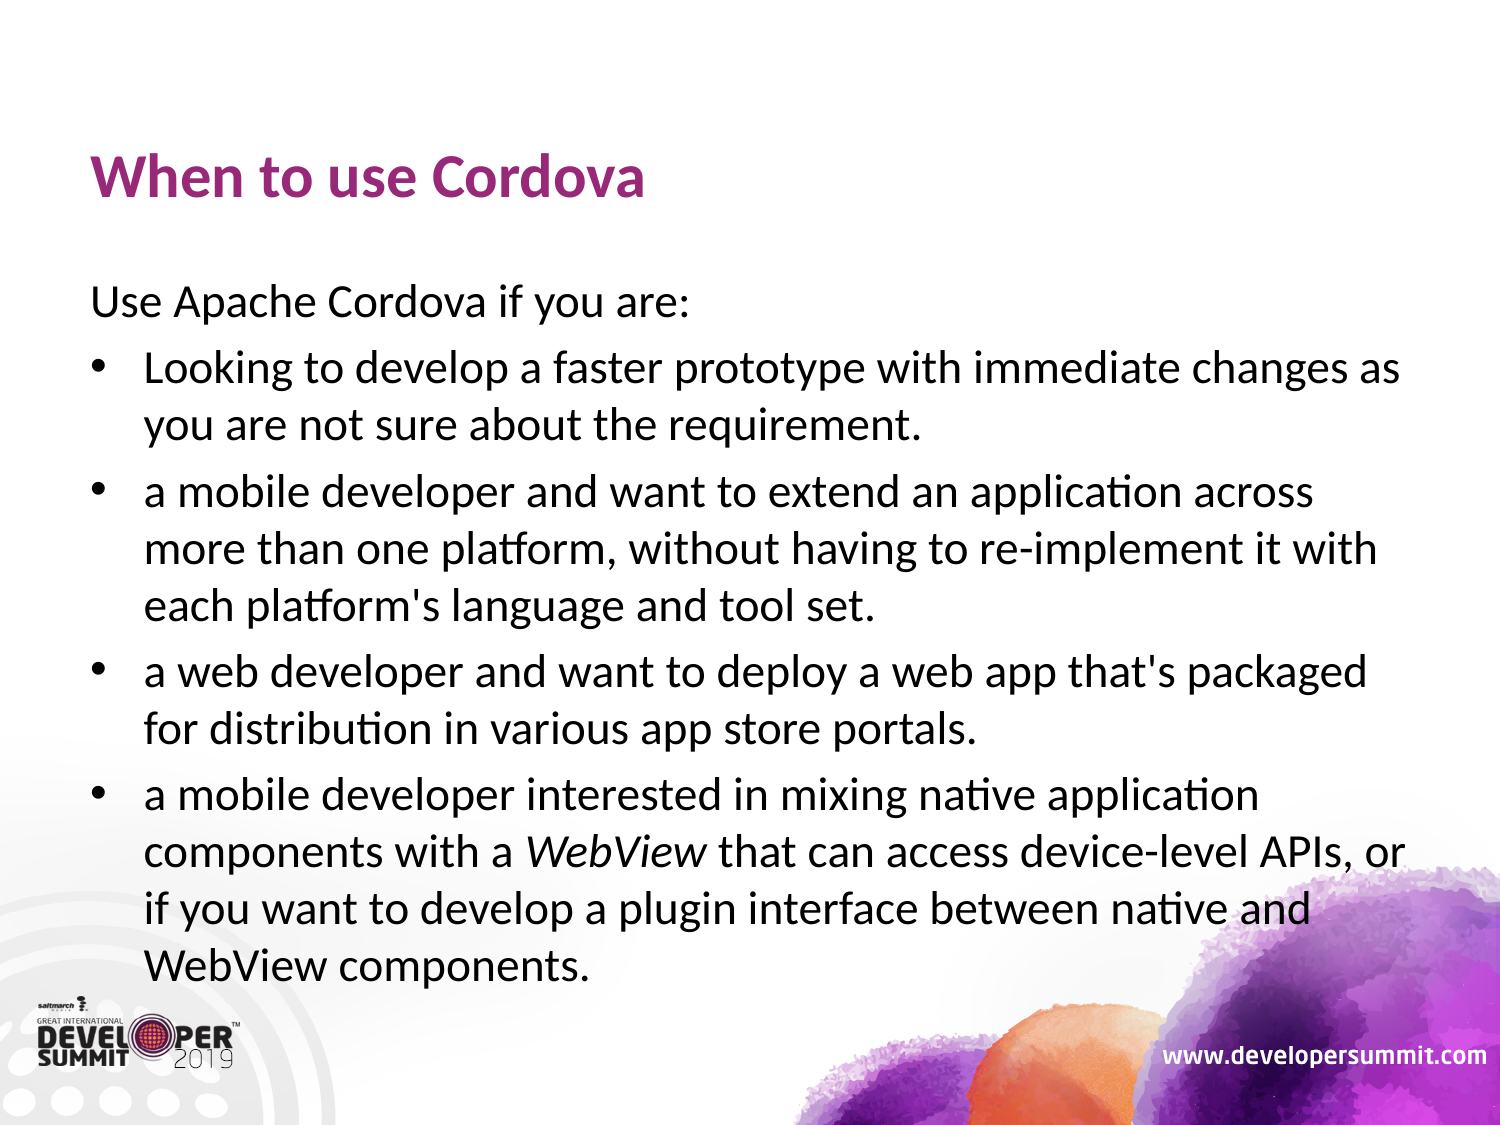

# When to use Cordova
Use Apache Cordova if you are:
Looking to develop a faster prototype with immediate changes as you are not sure about the requirement.
a mobile developer and want to extend an application across more than one platform, without having to re-implement it with each platform's language and tool set.
a web developer and want to deploy a web app that's packaged for distribution in various app store portals.
a mobile developer interested in mixing native application components with a WebView that can access device-level APIs, or if you want to develop a plugin interface between native and WebView components.